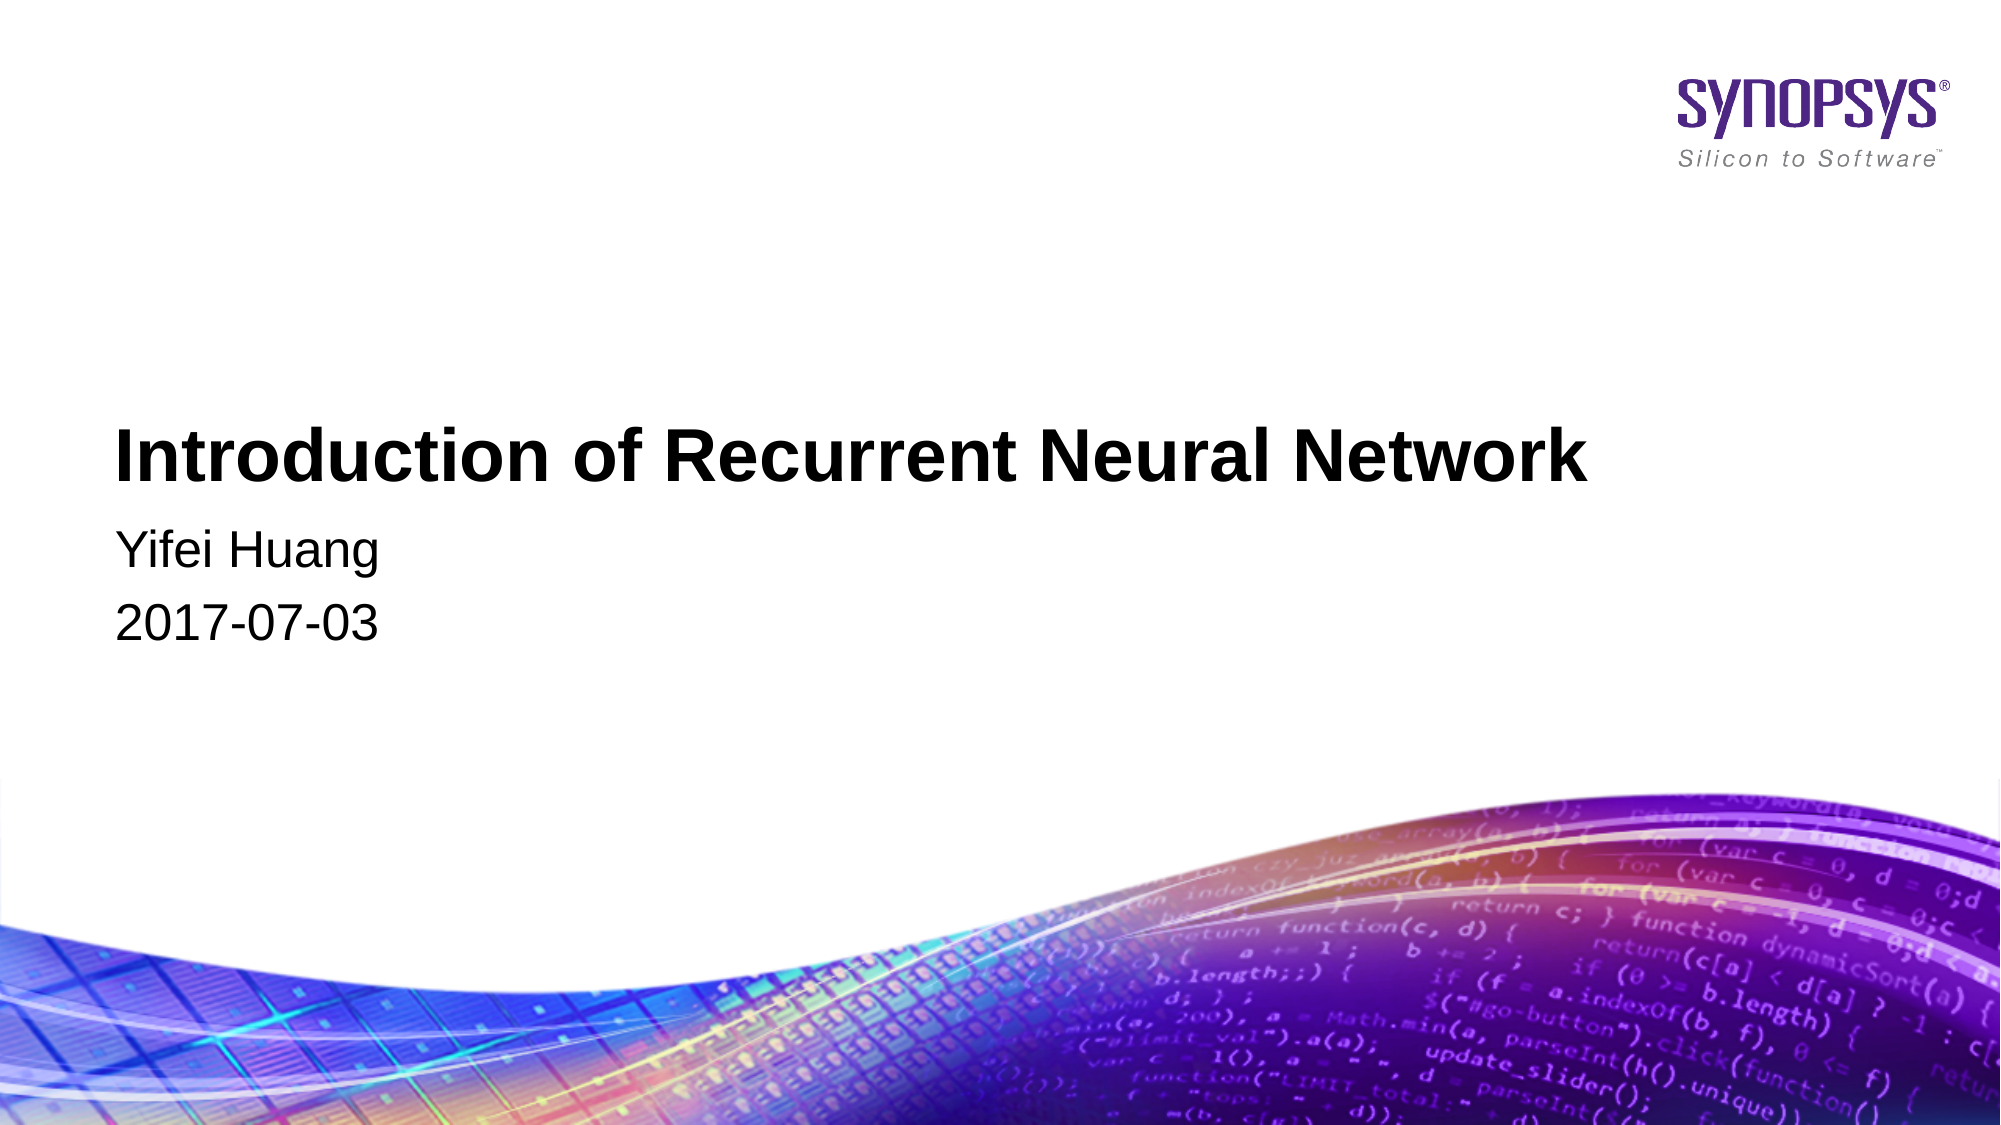

# Introduction of Recurrent Neural Network
Yifei Huang
2017-07-03